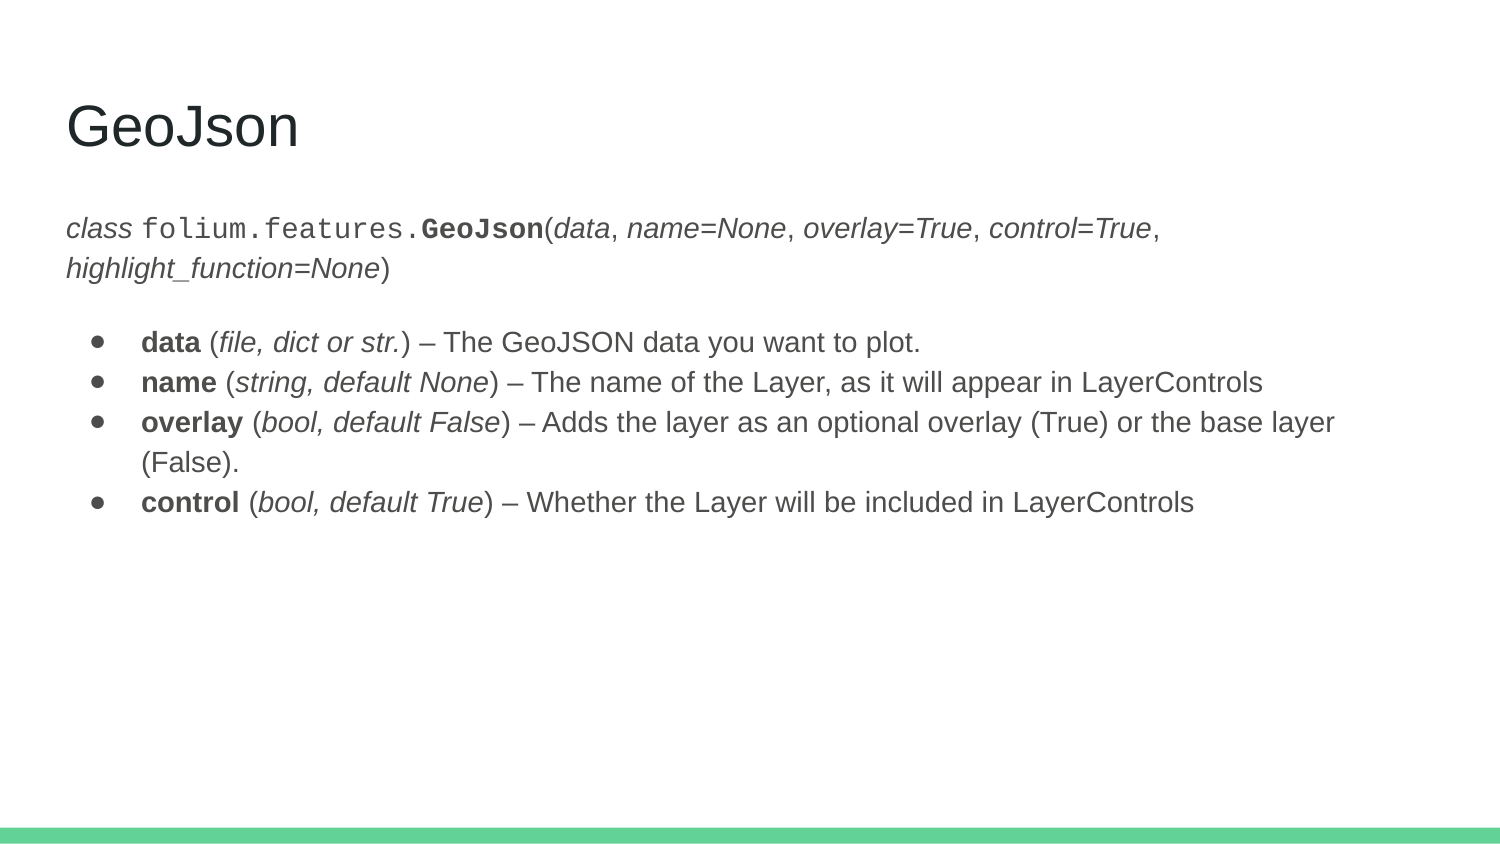

# GeoJson
class folium.features.GeoJson(data, name=None, overlay=True, control=True, highlight_function=None)
data (file, dict or str.) – The GeoJSON data you want to plot.
name (string, default None) – The name of the Layer, as it will appear in LayerControls
overlay (bool, default False) – Adds the layer as an optional overlay (True) or the base layer (False).
control (bool, default True) – Whether the Layer will be included in LayerControls